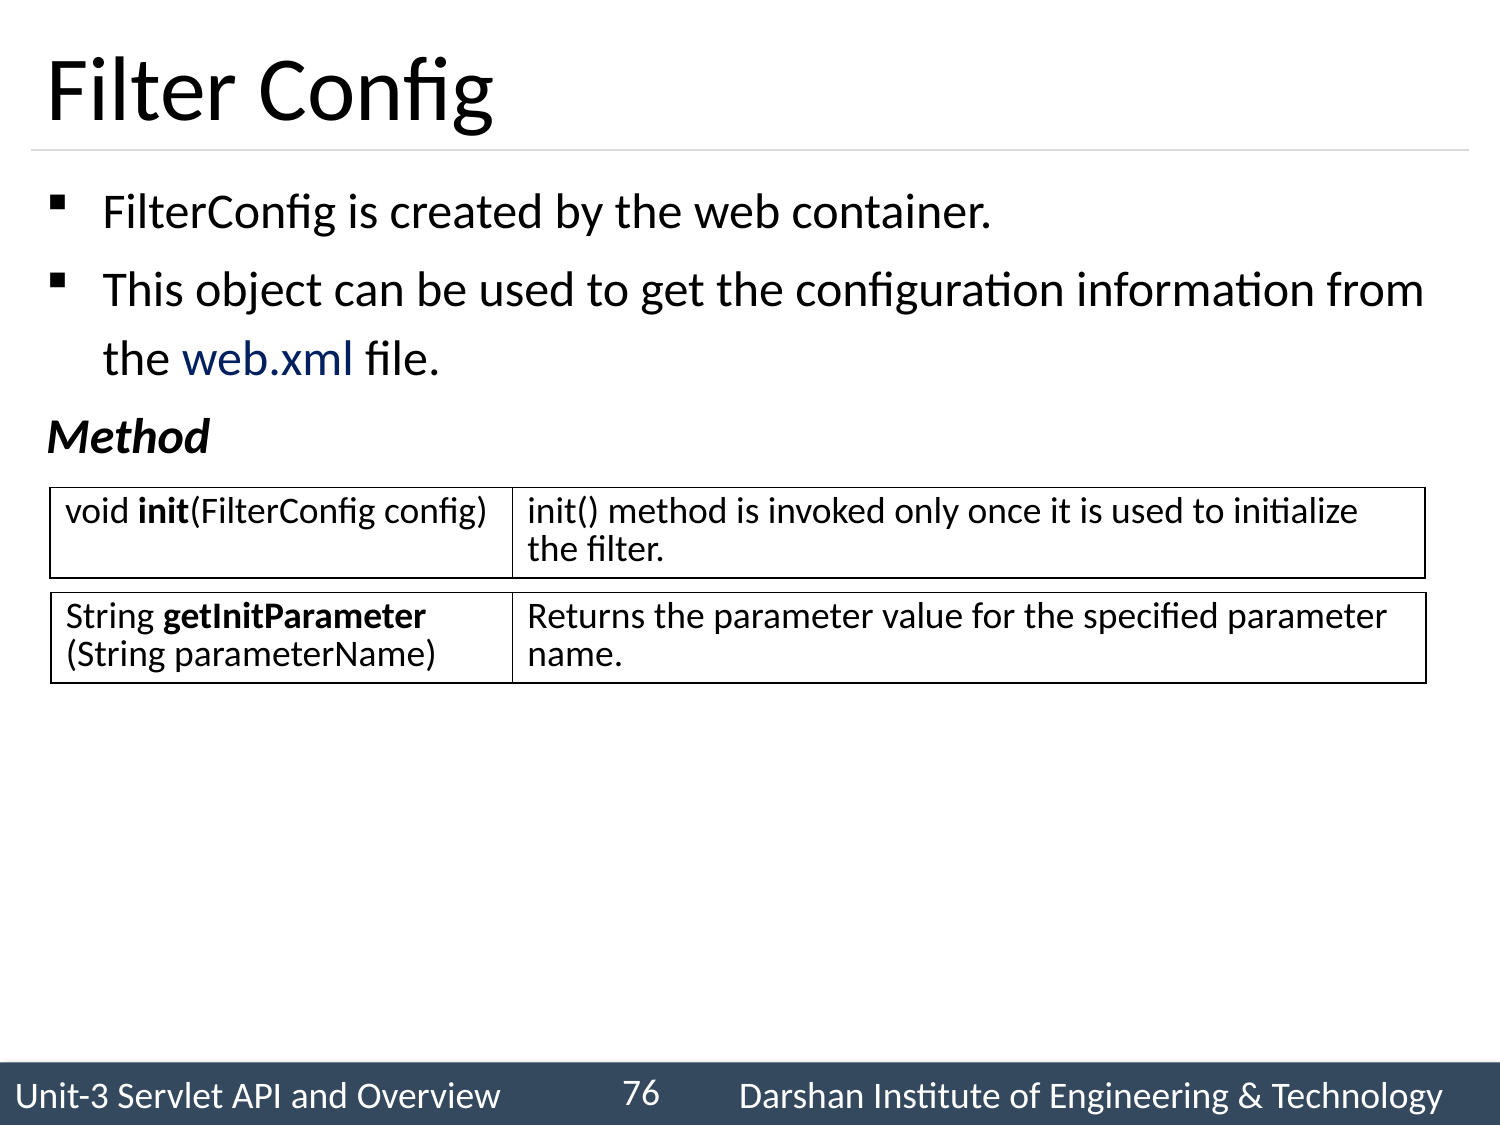

# Filter Config
FilterConfig is created by the web container.
This object can be used to get the configuration information from the web.xml file.
Method
| void init(FilterConfig config) | init() method is invoked only once it is used to initialize the filter. |
| --- | --- |
| String getInitParameter (String parameterName) | Returns the parameter value for the specified parameter name. |
| --- | --- |
76